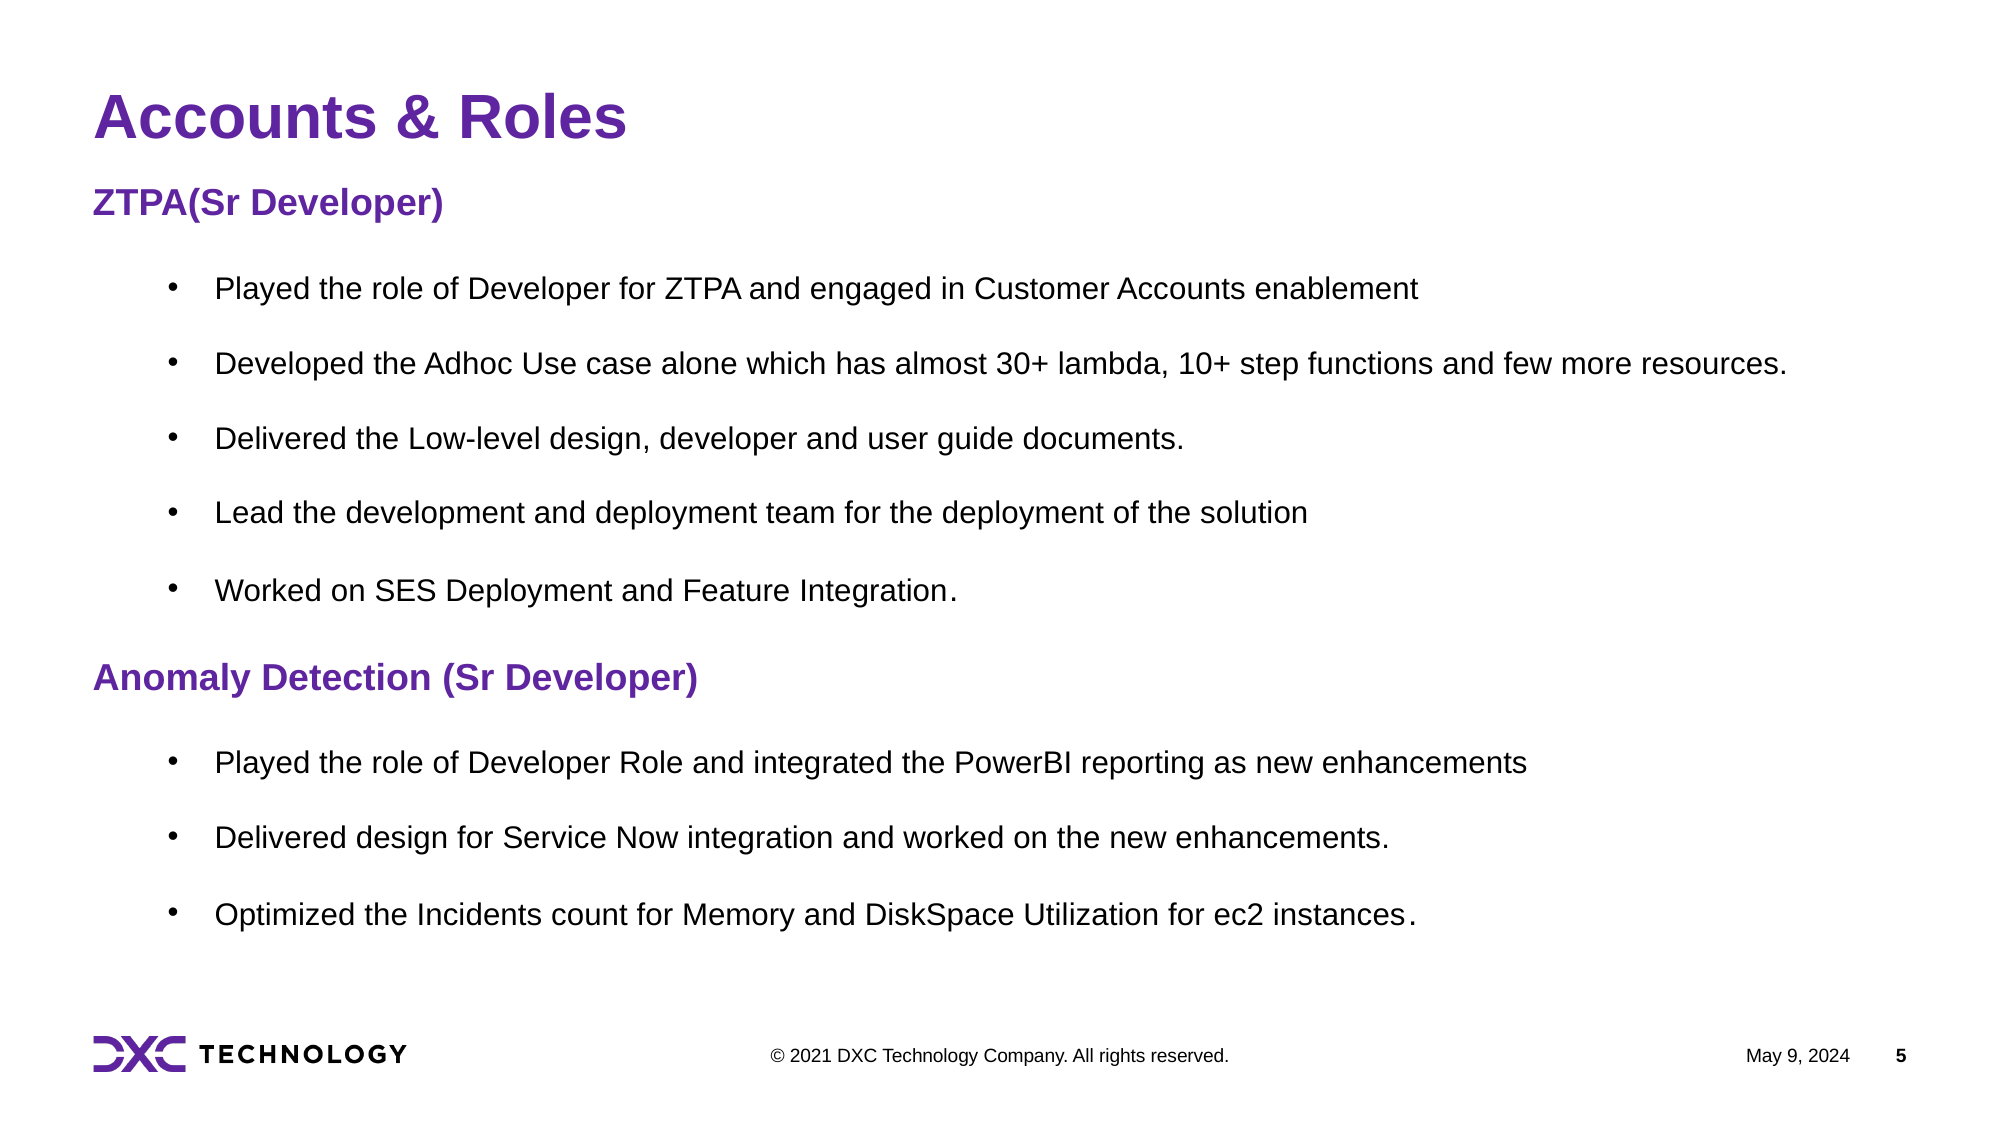

# Accounts & Roles
ZTPA(Sr Developer)

Played the role of Developer for ZTPA and engaged in Customer Accounts enablement

Developed the Adhoc Use case alone which has almost 30+ lambda, 10+ step functions and few more resources.

Delivered the Low-level design, developer and user guide documents.

Lead the development and deployment team for the deployment of the solution

Worked on SES Deployment and Feature Integration.

Anomaly Detection (Sr Developer)

Played the role of Developer Role and integrated the PowerBI reporting as new enhancements

Delivered design for Service Now integration and worked on the new enhancements.

Optimized the Incidents count for Memory and DiskSpace Utilization for ec2 instances.